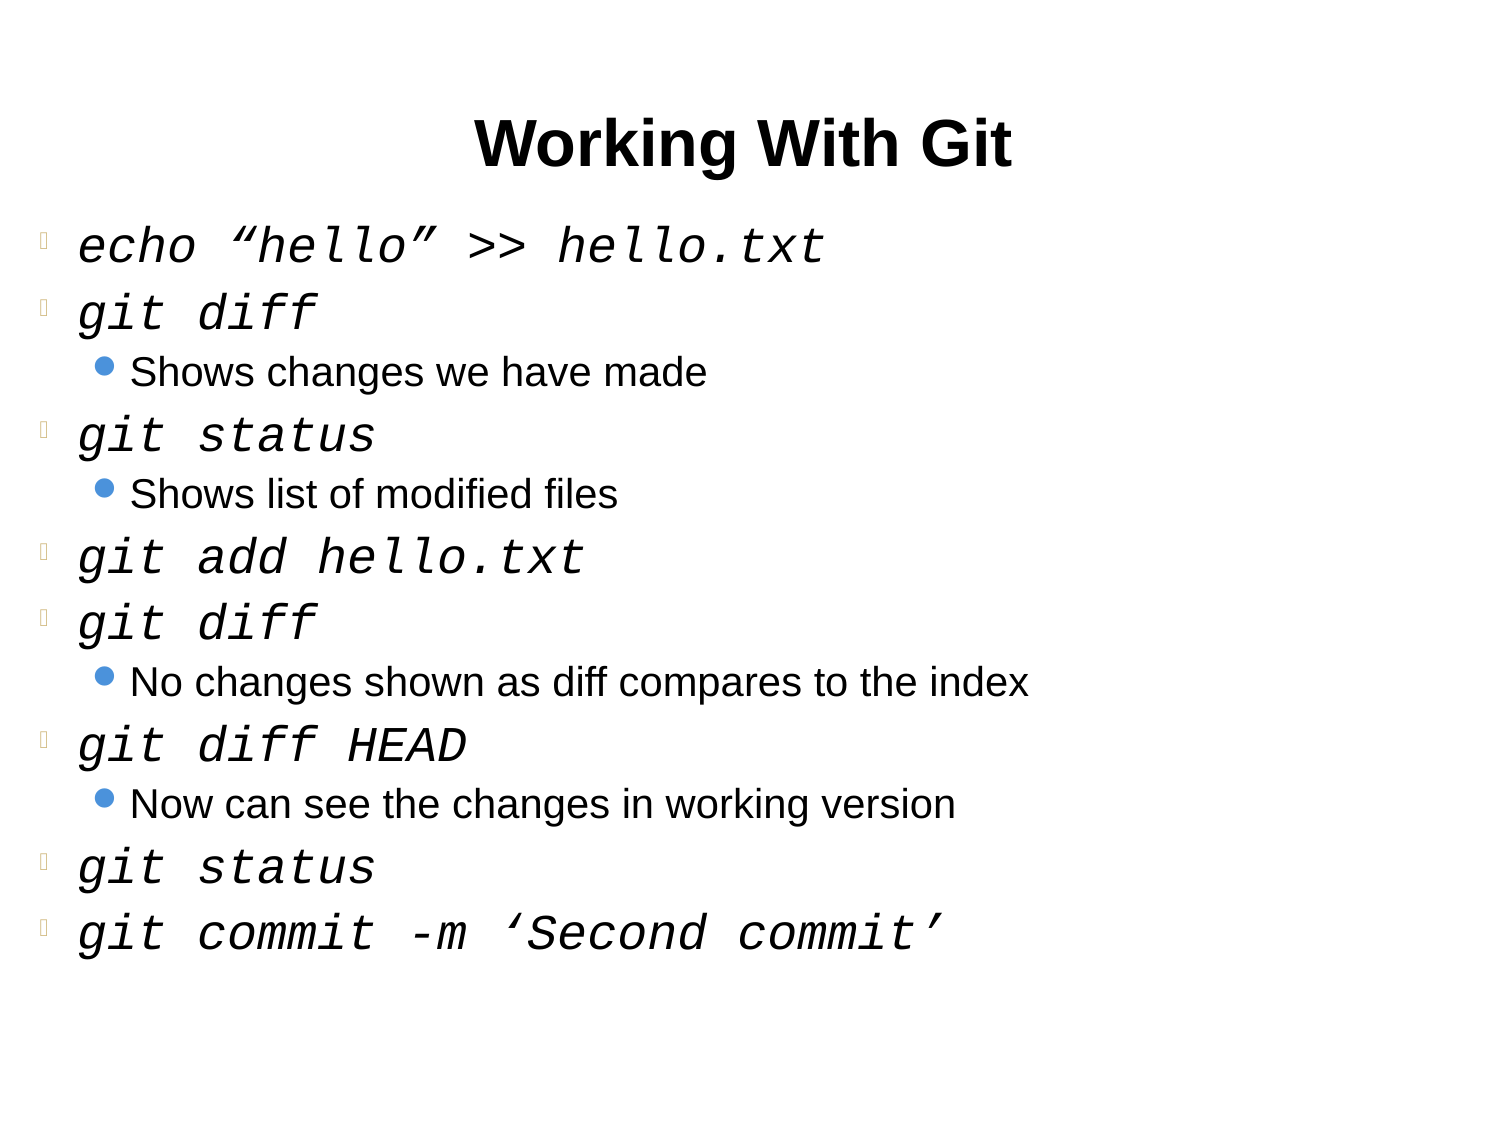

Working With Git
echo “hello” >> hello.txt
git diff
Shows changes we have made
git status
Shows list of modified files
git add hello.txt
git diff
No changes shown as diff compares to the index
git diff HEAD
Now can see the changes in working version
git status
git commit -m ‘Second commit’